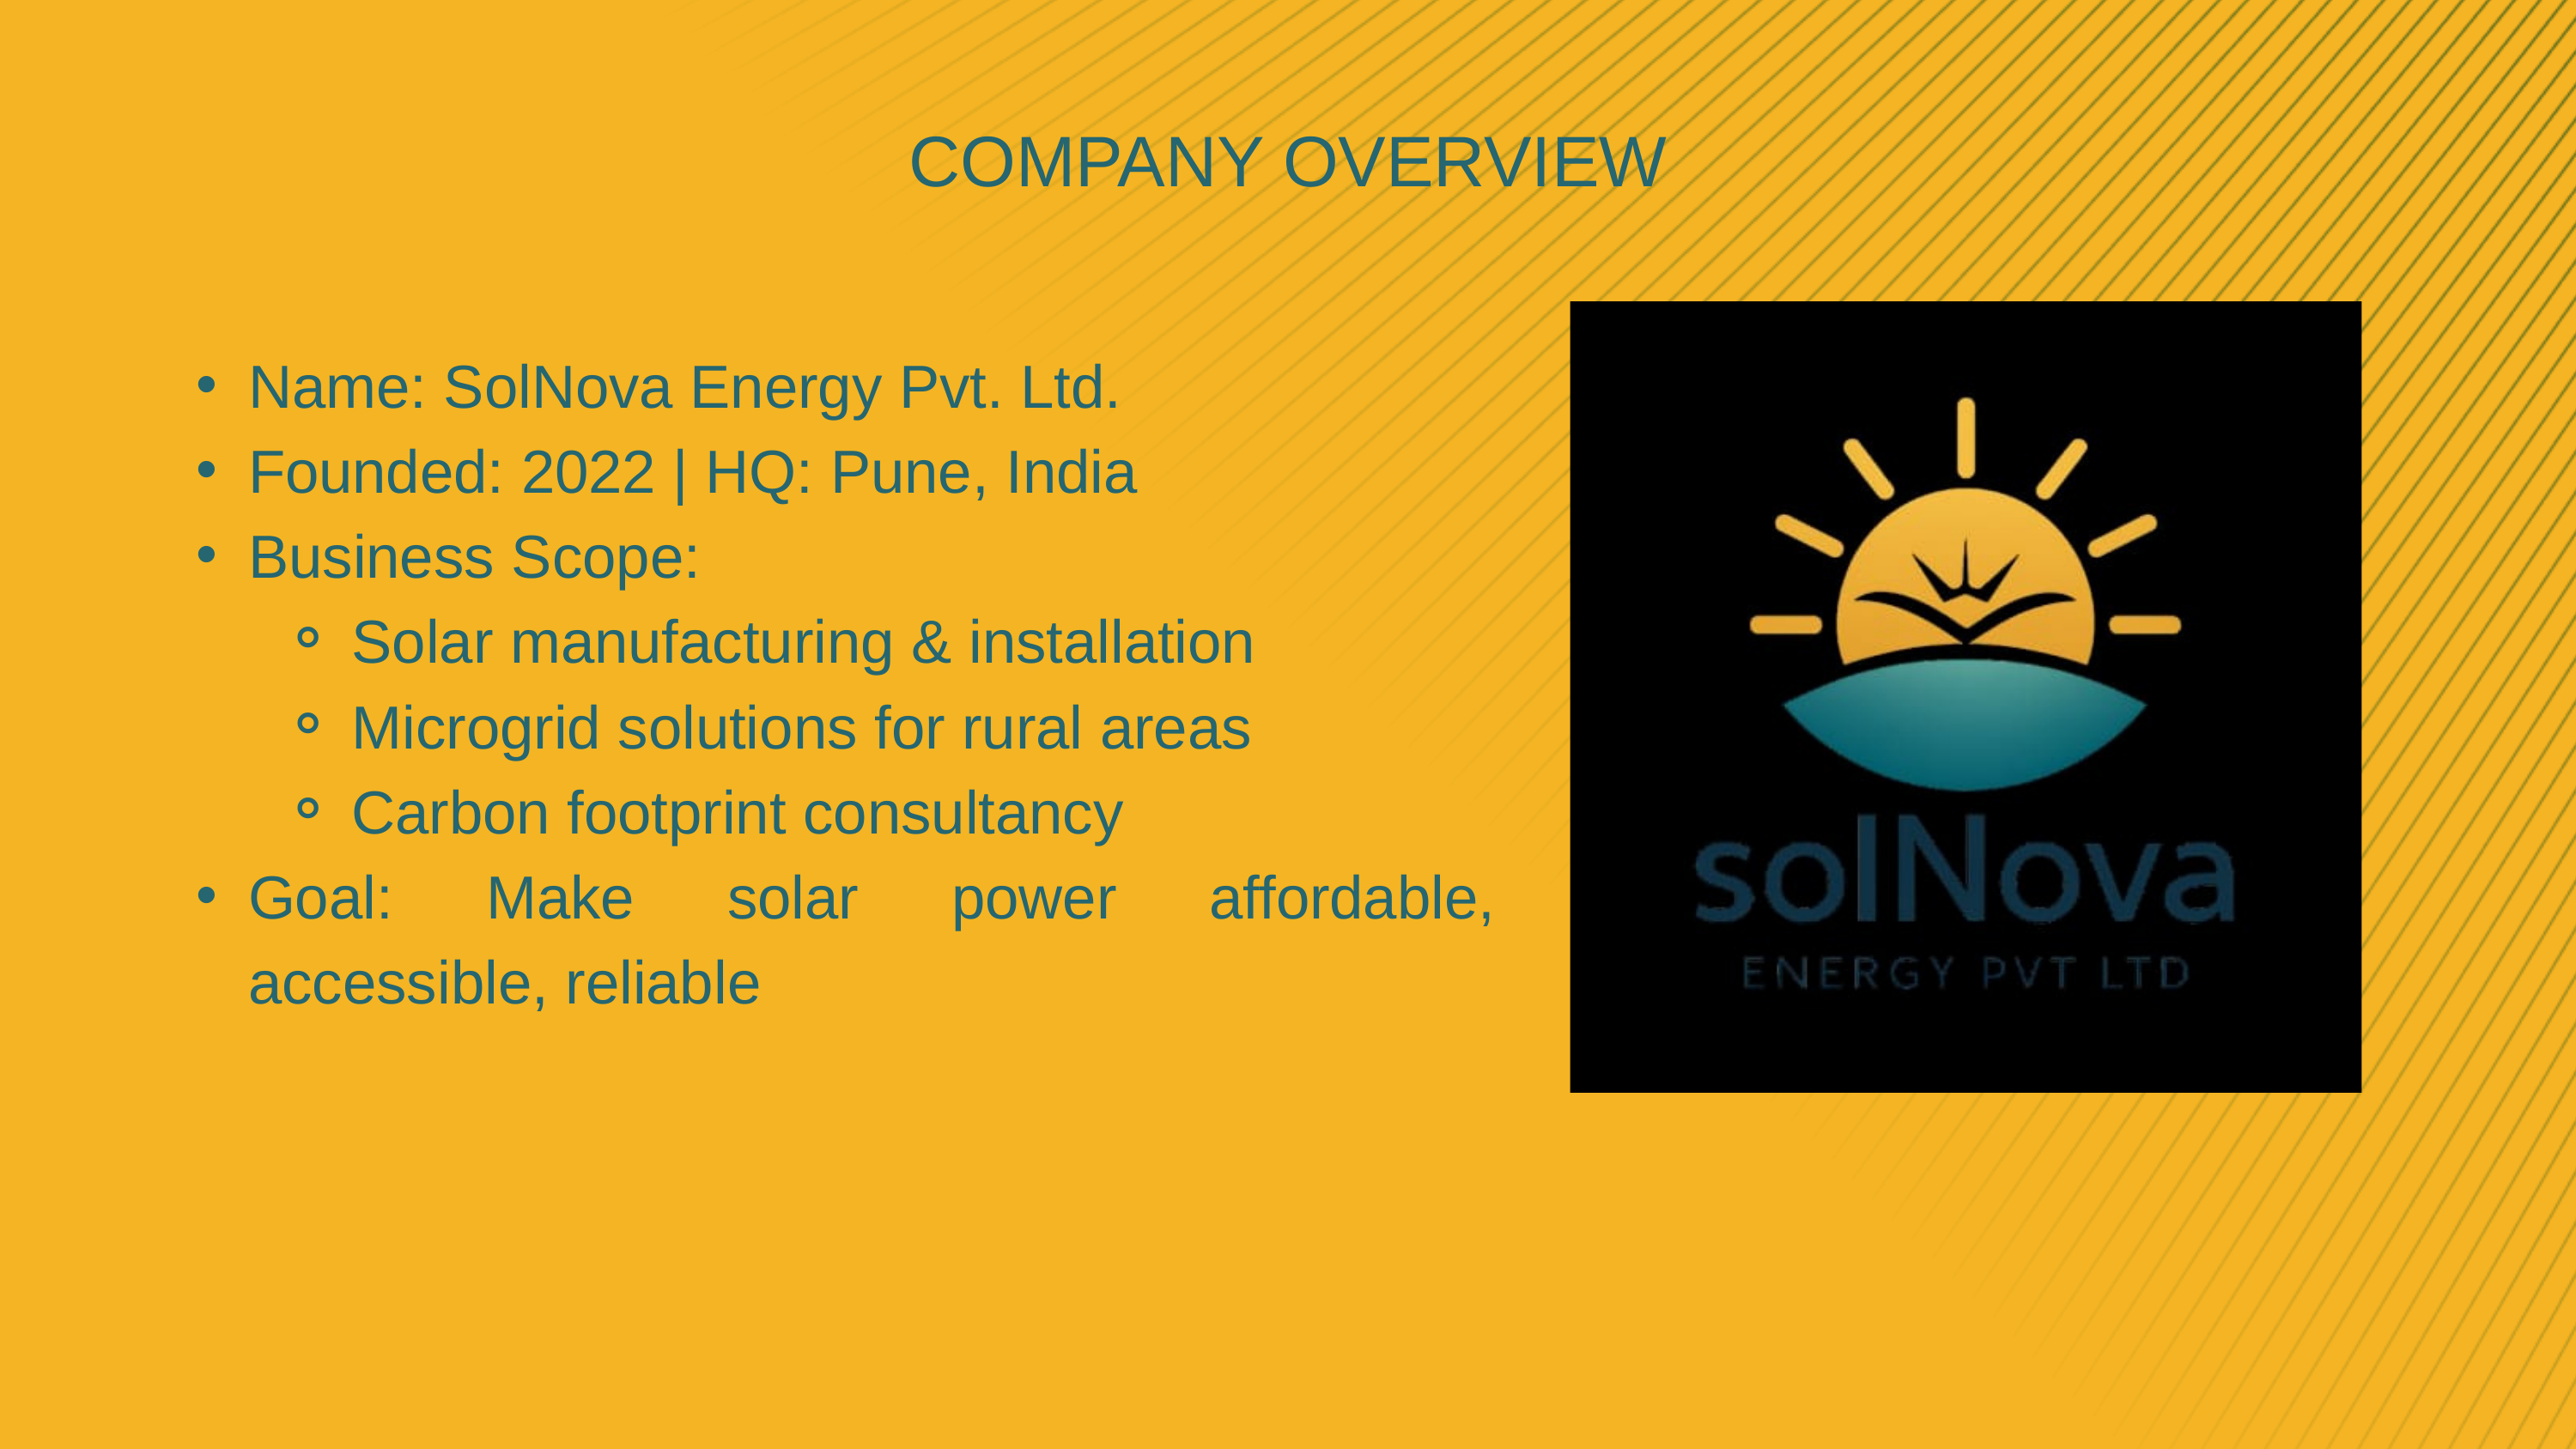

COMPANY OVERVIEW

Name: SolNova Energy Pvt. Ltd.
Founded: 2022 | HQ: Pune, India
Business Scope:
Solar manufacturing & installation
Microgrid solutions for rural areas
Carbon footprint consultancy
Goal: Make solar power affordable, accessible, reliable